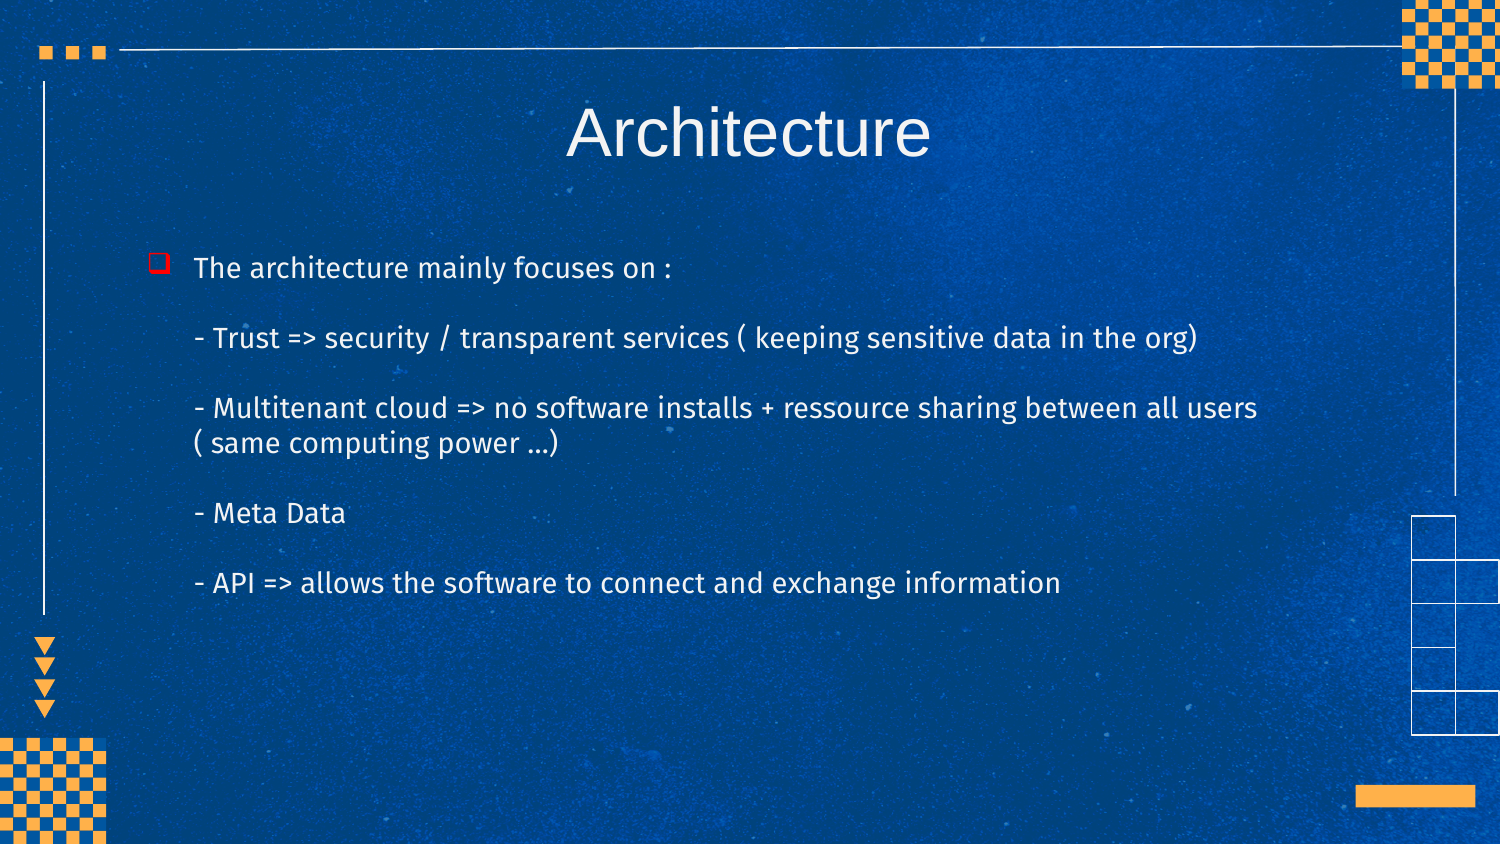

# Architecture
The architecture mainly focuses on :
- Trust => security / transparent services ( keeping sensitive data in the org)
- Multitenant cloud => no software installs + ressource sharing between all users
( same computing power …)
- Meta Data
- API => allows the software to connect and exchange information